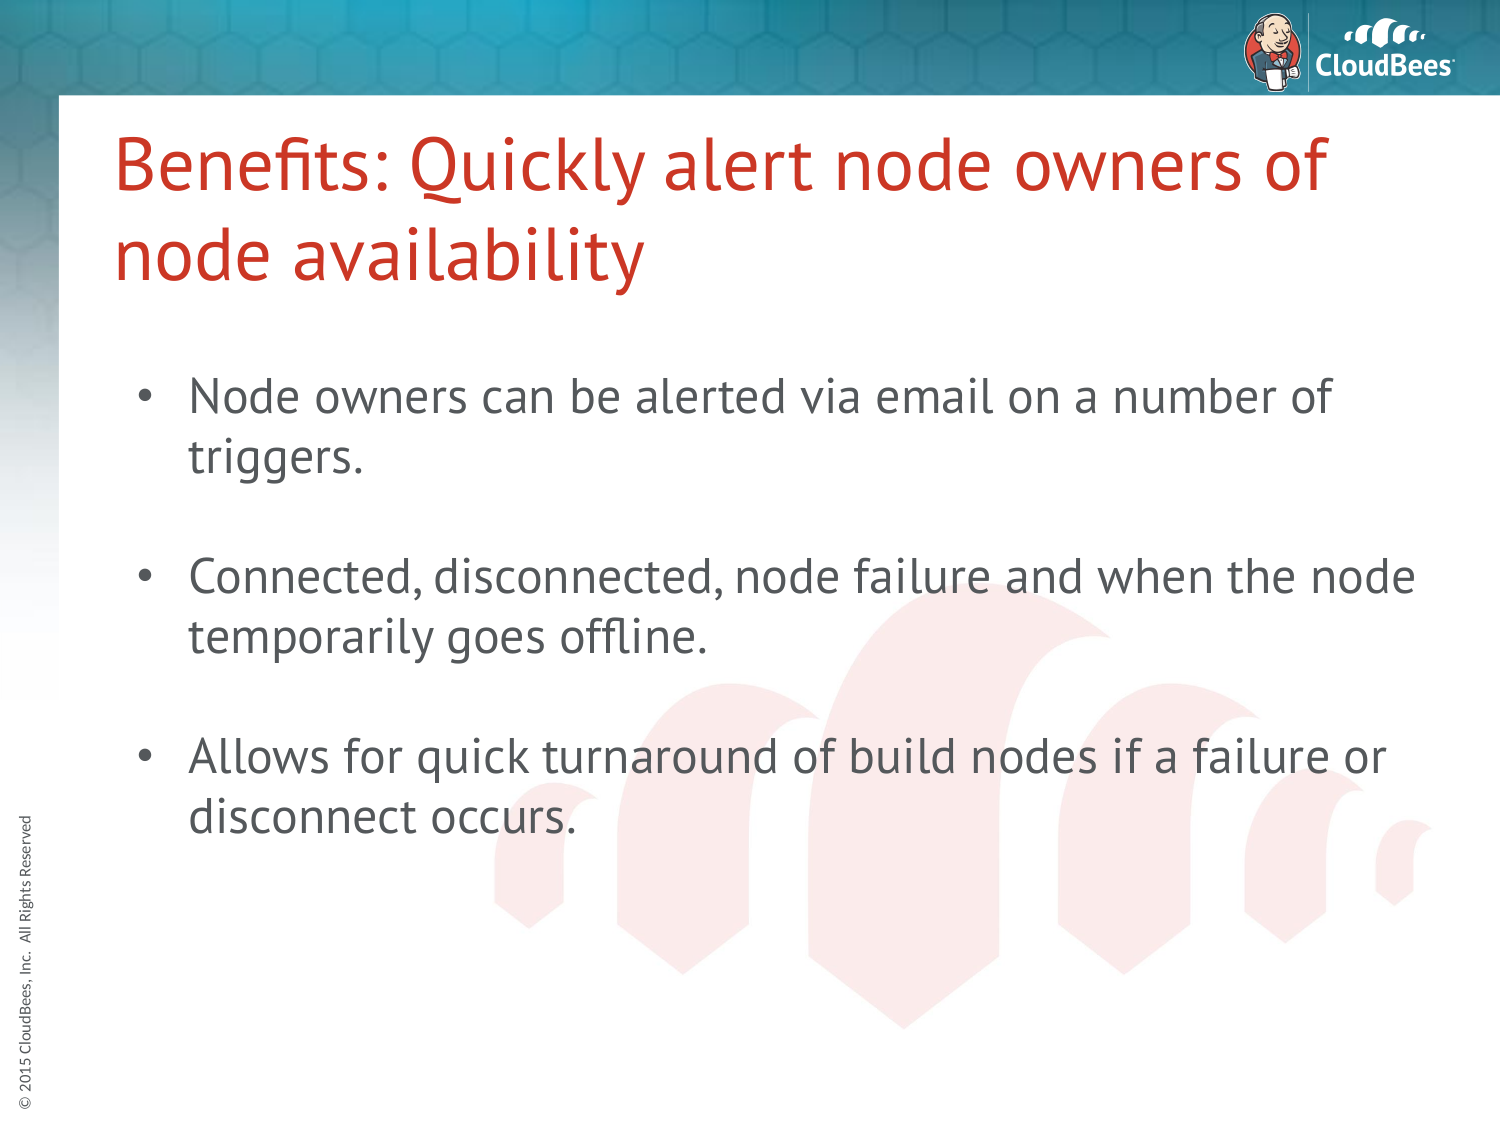

# Benefits: Quickly alert node owners of node availability
Node owners can be alerted via email on a number of triggers.

Connected, disconnected, node failure and when the node temporarily goes offline.

Allows for quick turnaround of build nodes if a failure or disconnect occurs.